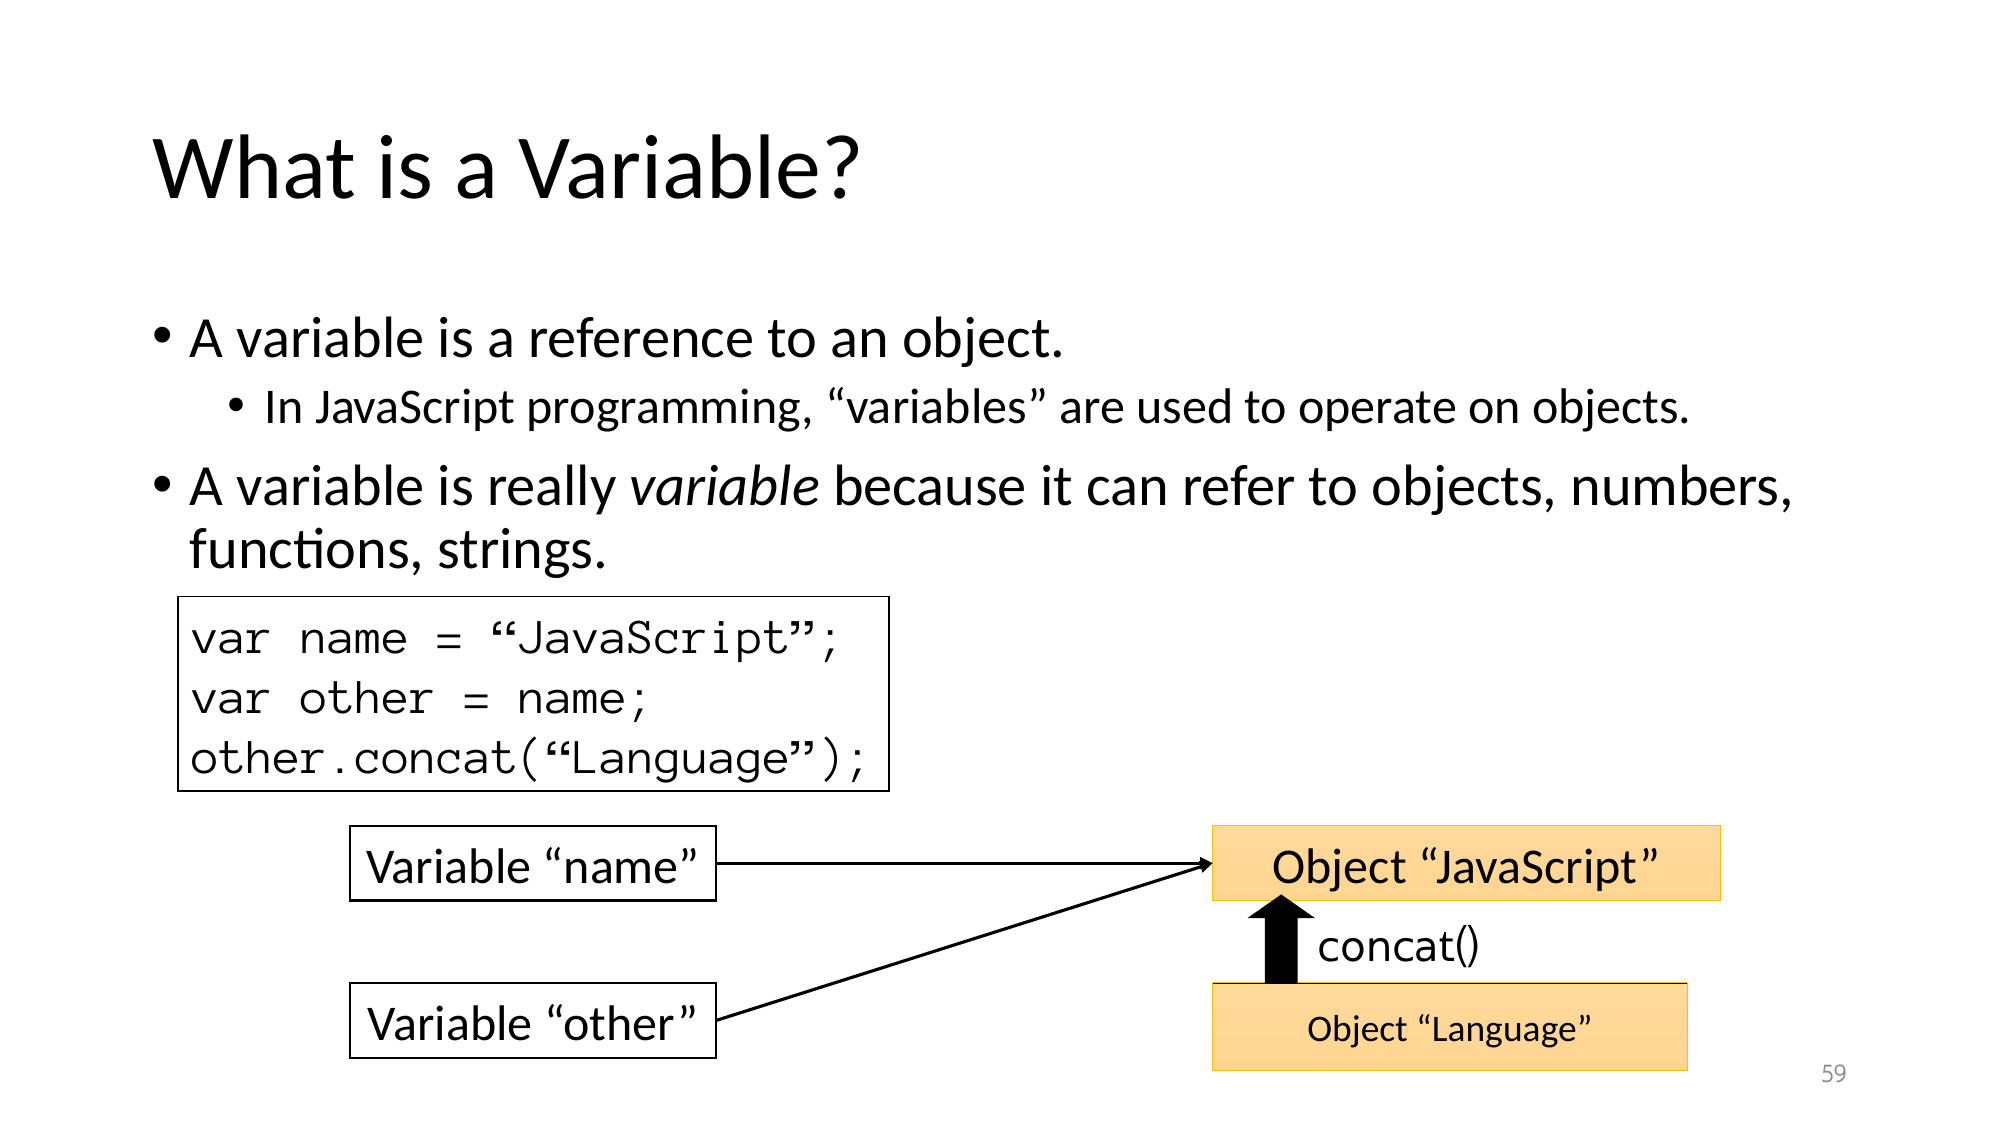

# What is a Variable?
A variable is a reference to an object.
In JavaScript programming, “variables” are used to operate on objects.
A variable is really variable because it can refer to objects, numbers, functions, strings.
var name = “JavaScript”;
var other = name;
other.concat(“Language”);
Variable “name”
Object “JavaScript”

concat()
Variable “other”
Object “Language”
59